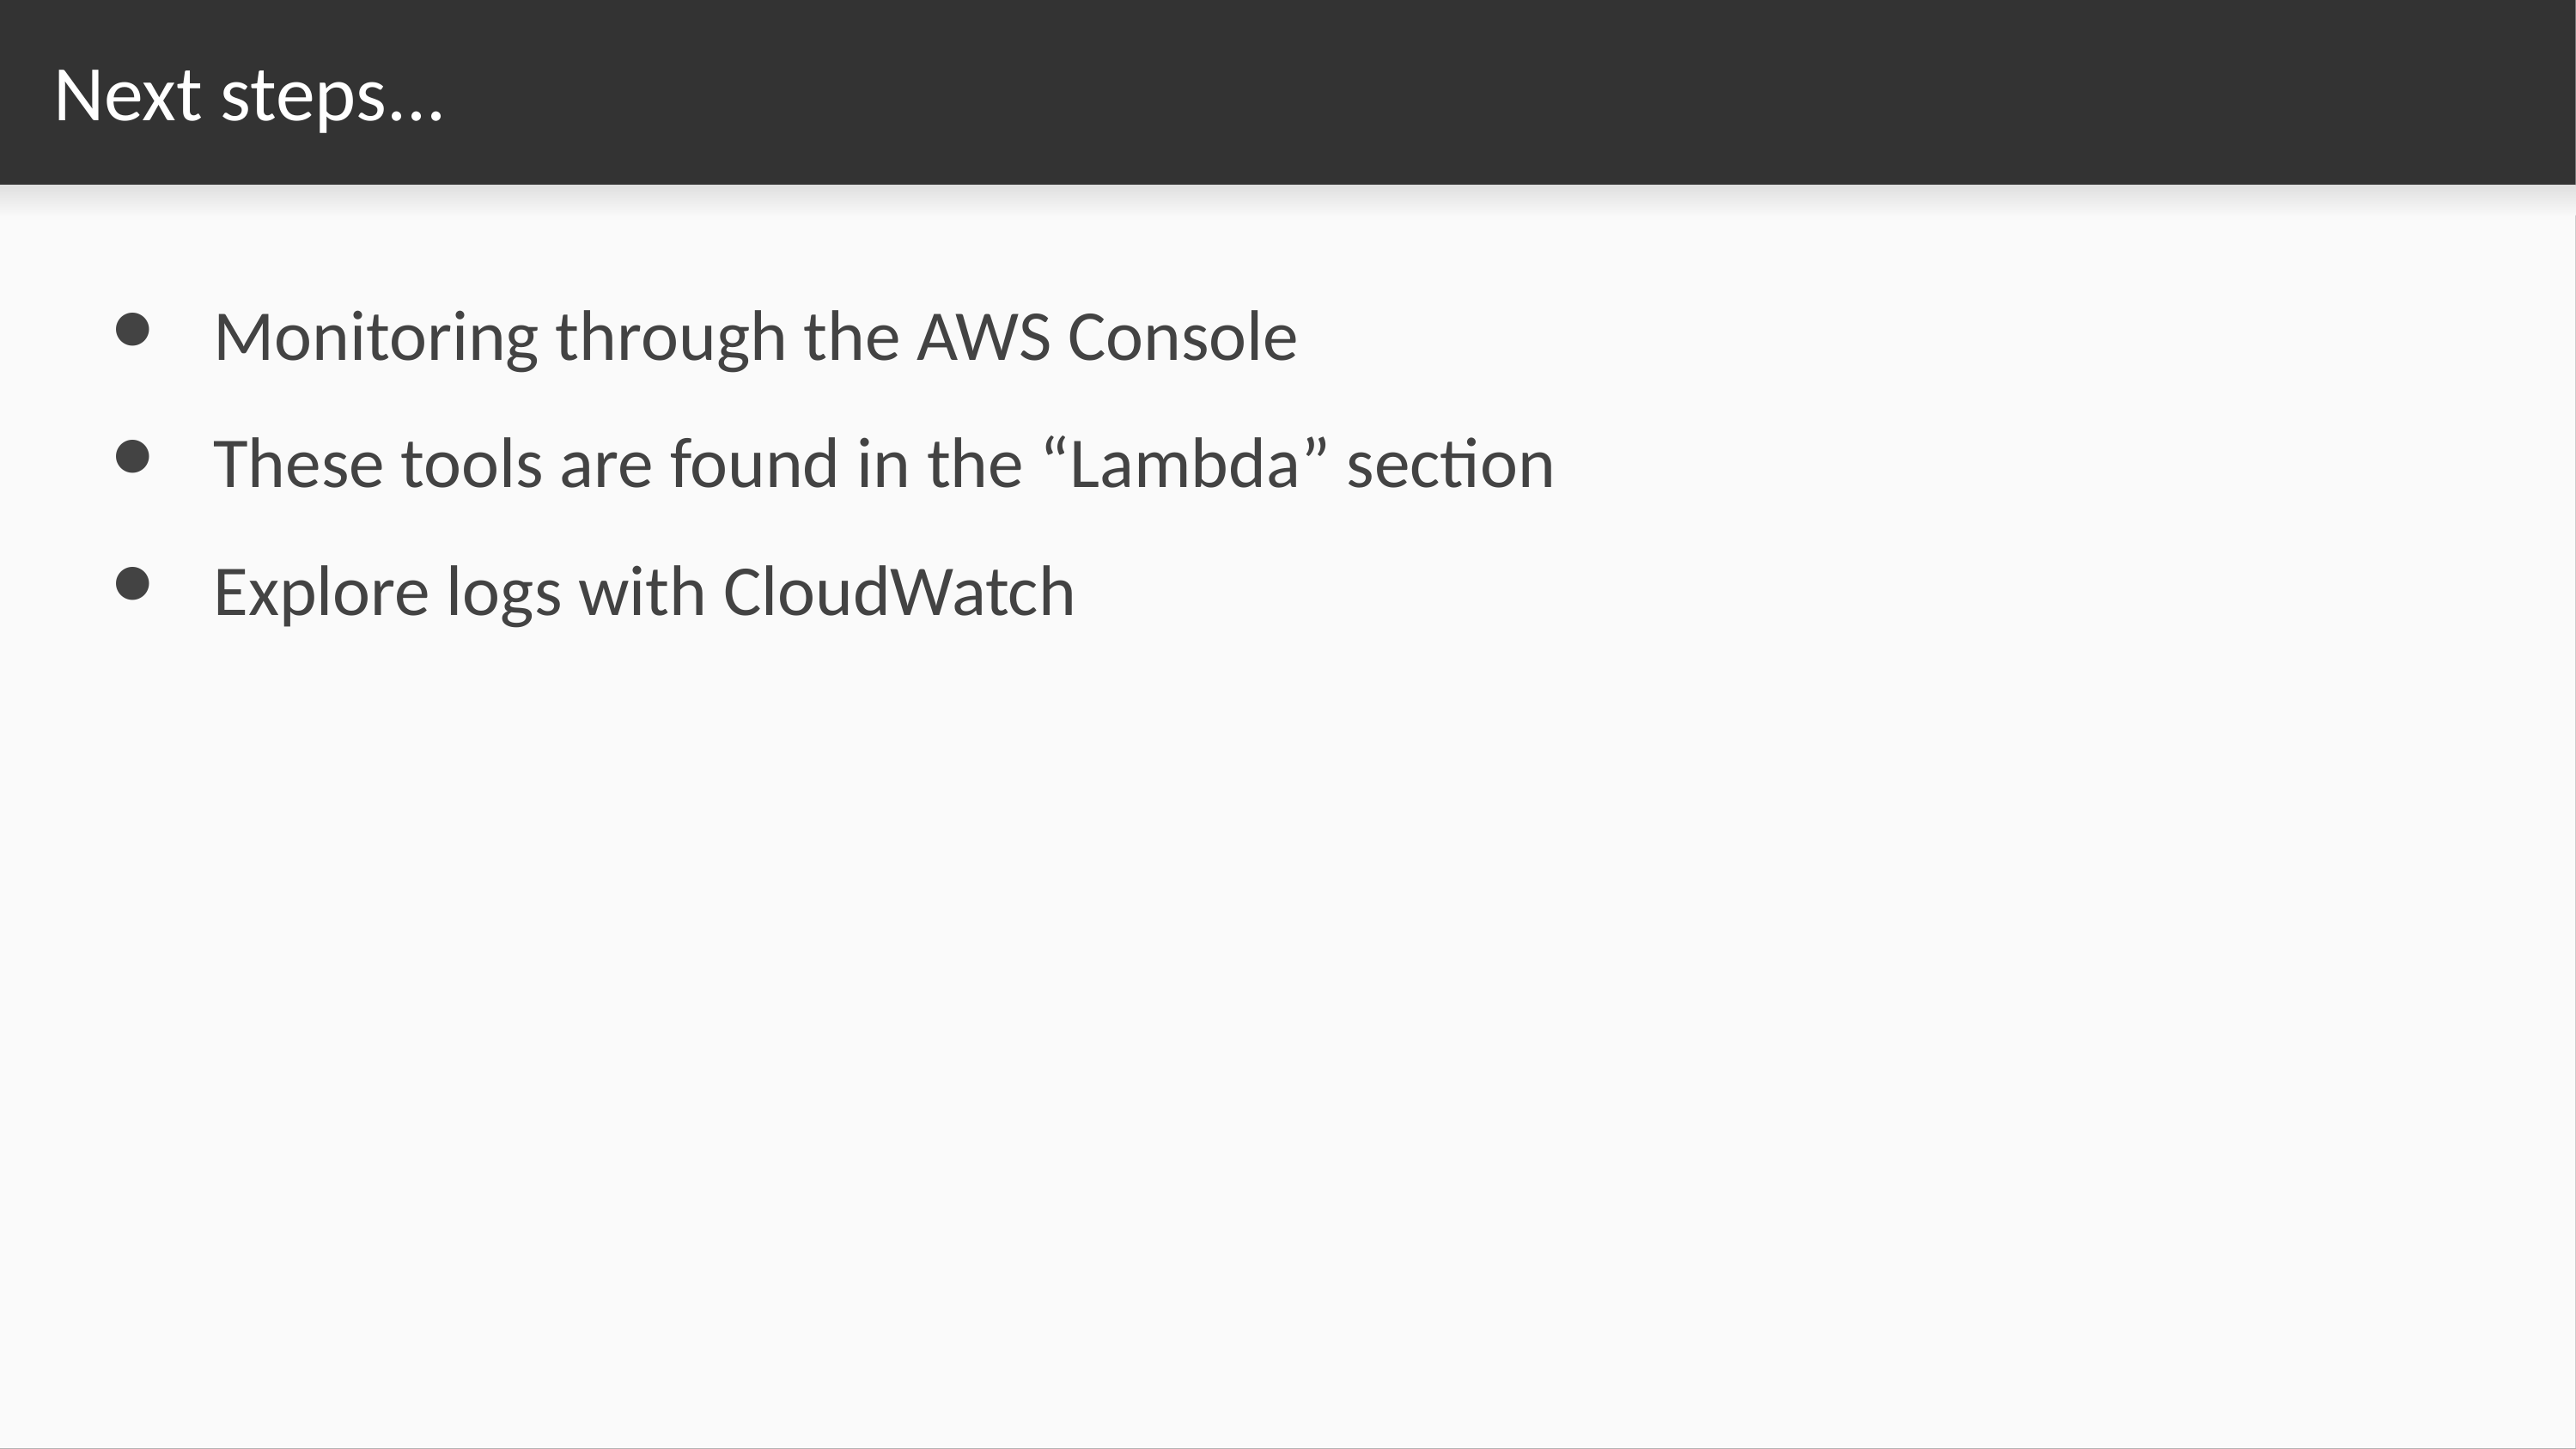

# Next steps...
Monitoring through the AWS Console
These tools are found in the “Lambda” section
Explore logs with CloudWatch